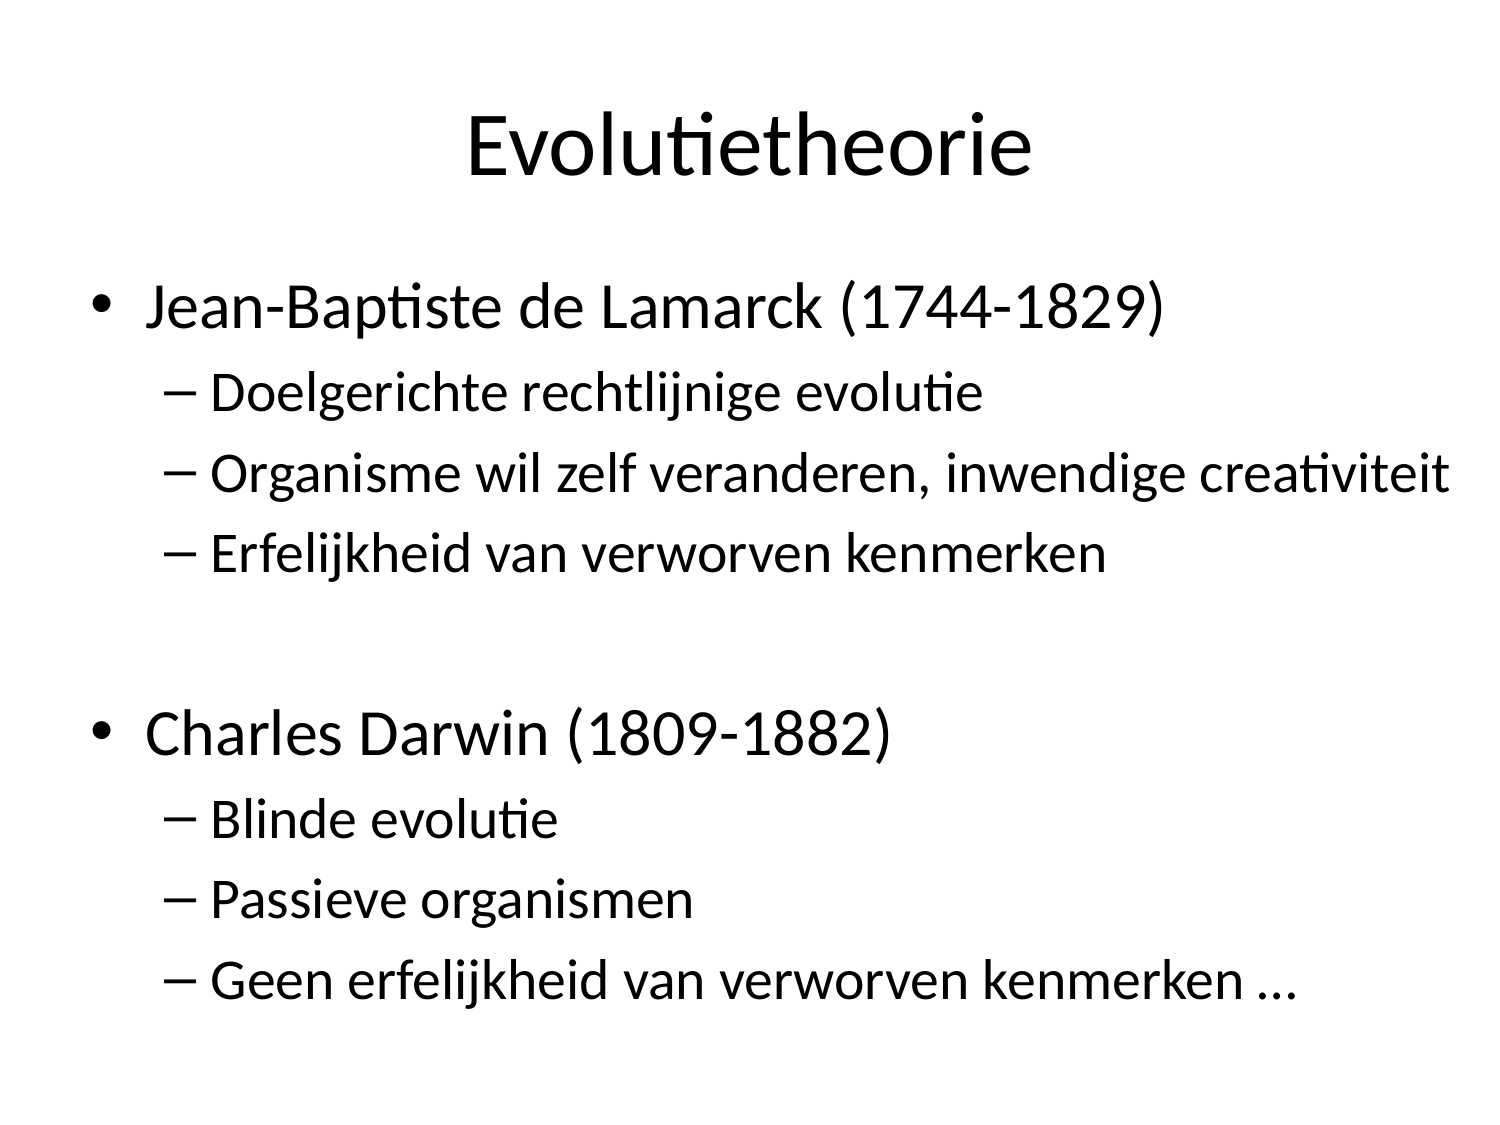

# Evolutietheorie
Jean-Baptiste de Lamarck (1744-1829)
Doelgerichte rechtlijnige evolutie
Organisme wil zelf veranderen, inwendige creativiteit
Erfelijkheid van verworven kenmerken

Charles Darwin (1809-1882)
Blinde evolutie
Passieve organismen
Geen erfelijkheid van verworven kenmerken …